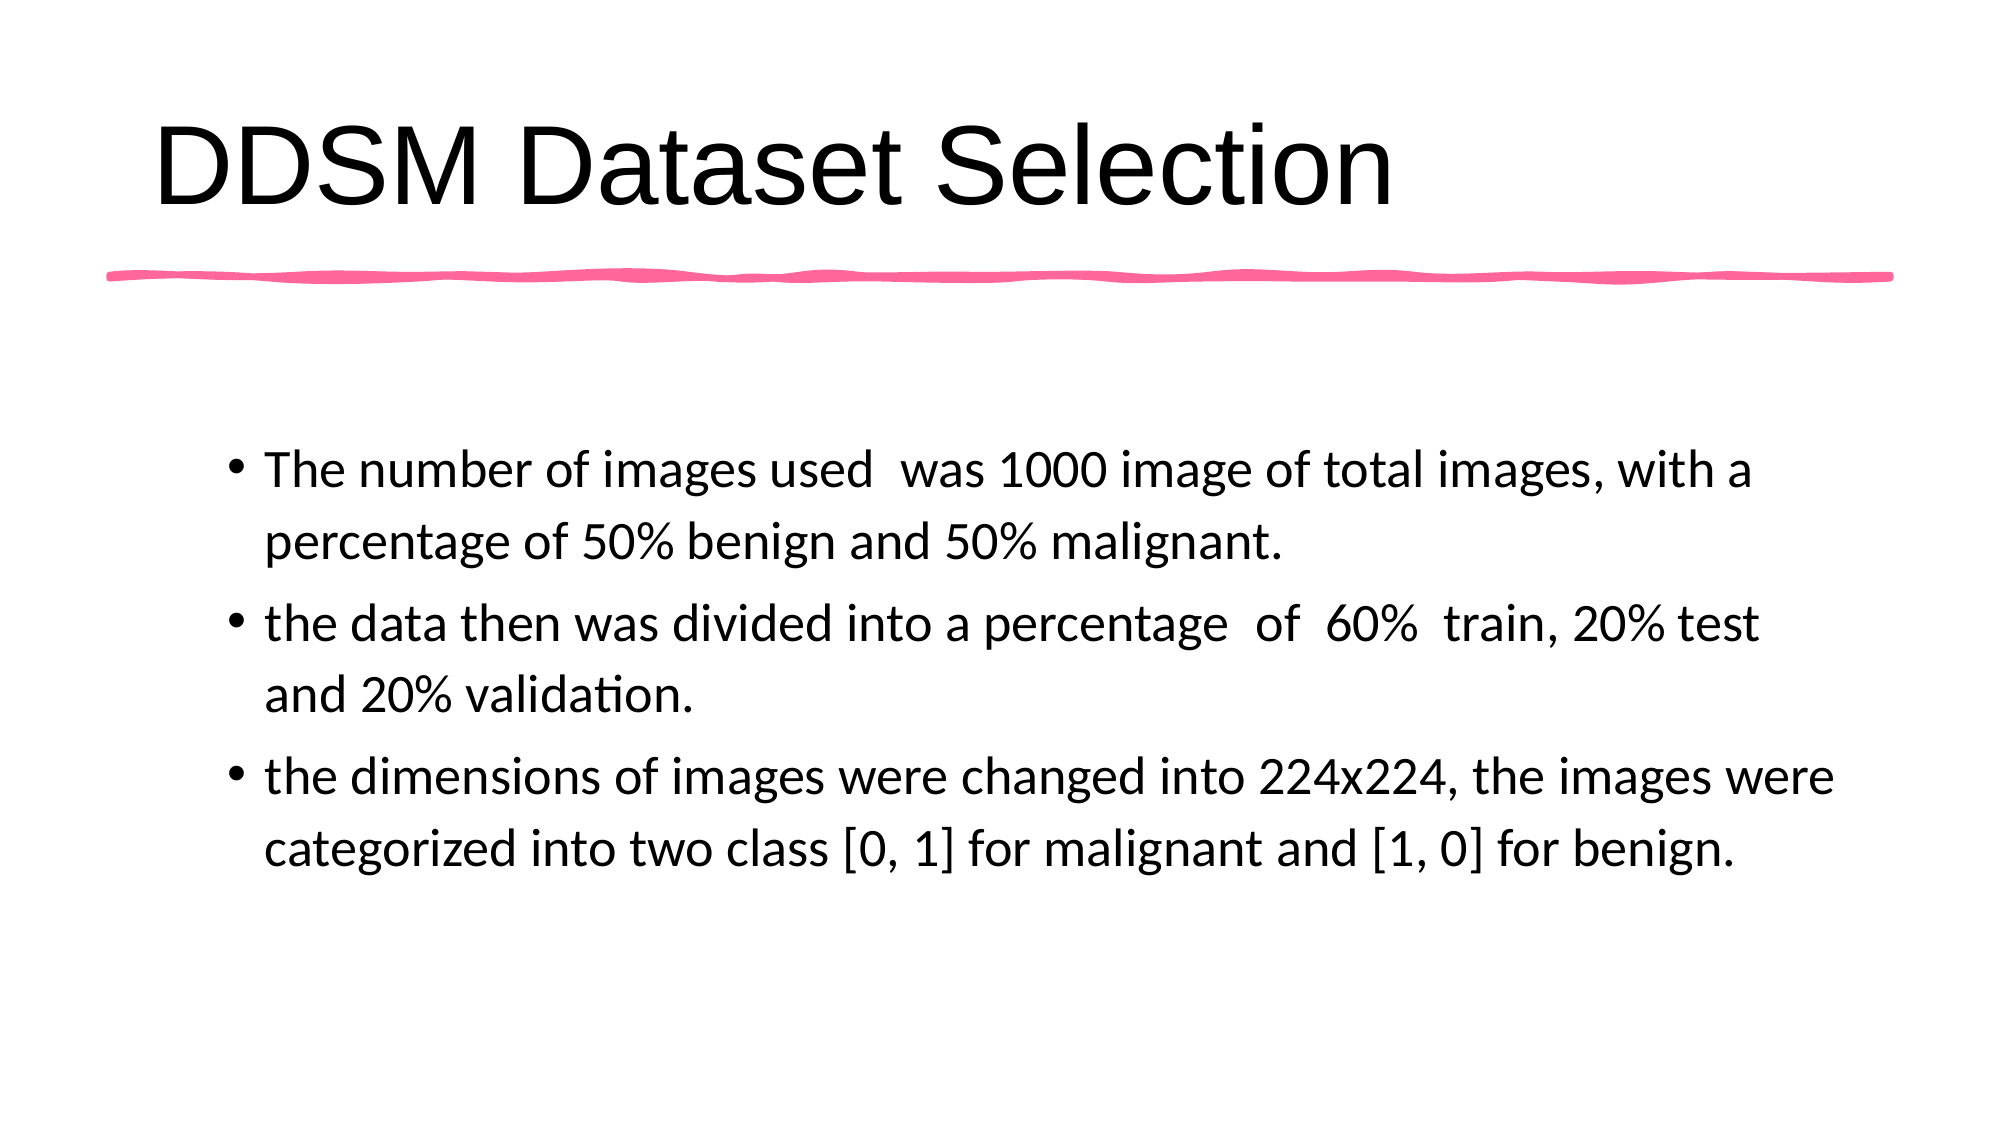

# DDSM Dataset Selection

The number of images used  was 1000 image of total images, with a percentage of 50% benign and 50% malignant.
the data then was divided into a percentage  of  60%  train, 20% test and 20% validation.
the dimensions of images were changed into 224x224, the images were categorized into two class [0, 1] for malignant and [1, 0] for benign.